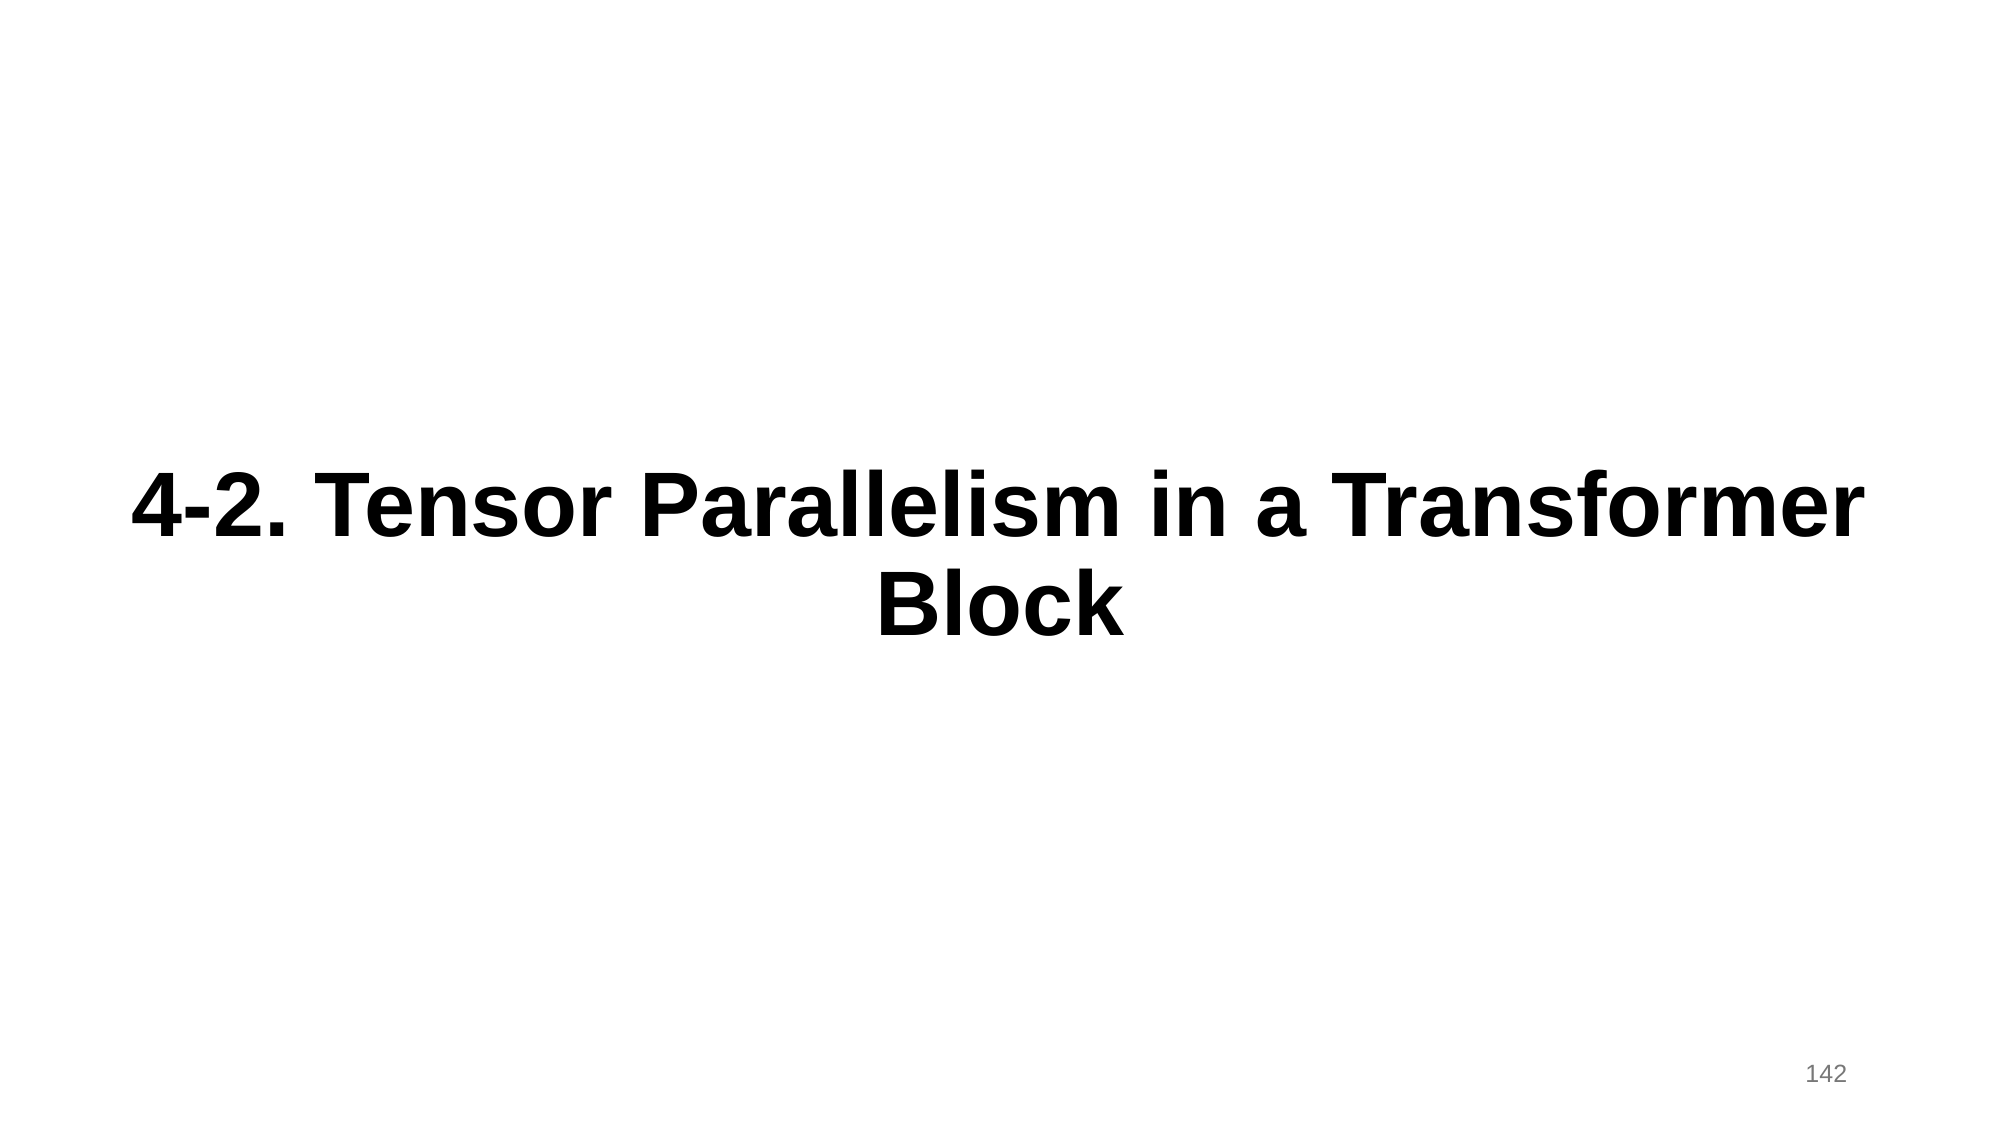

4-2. Tensor Parallelism in a Transformer Block
142